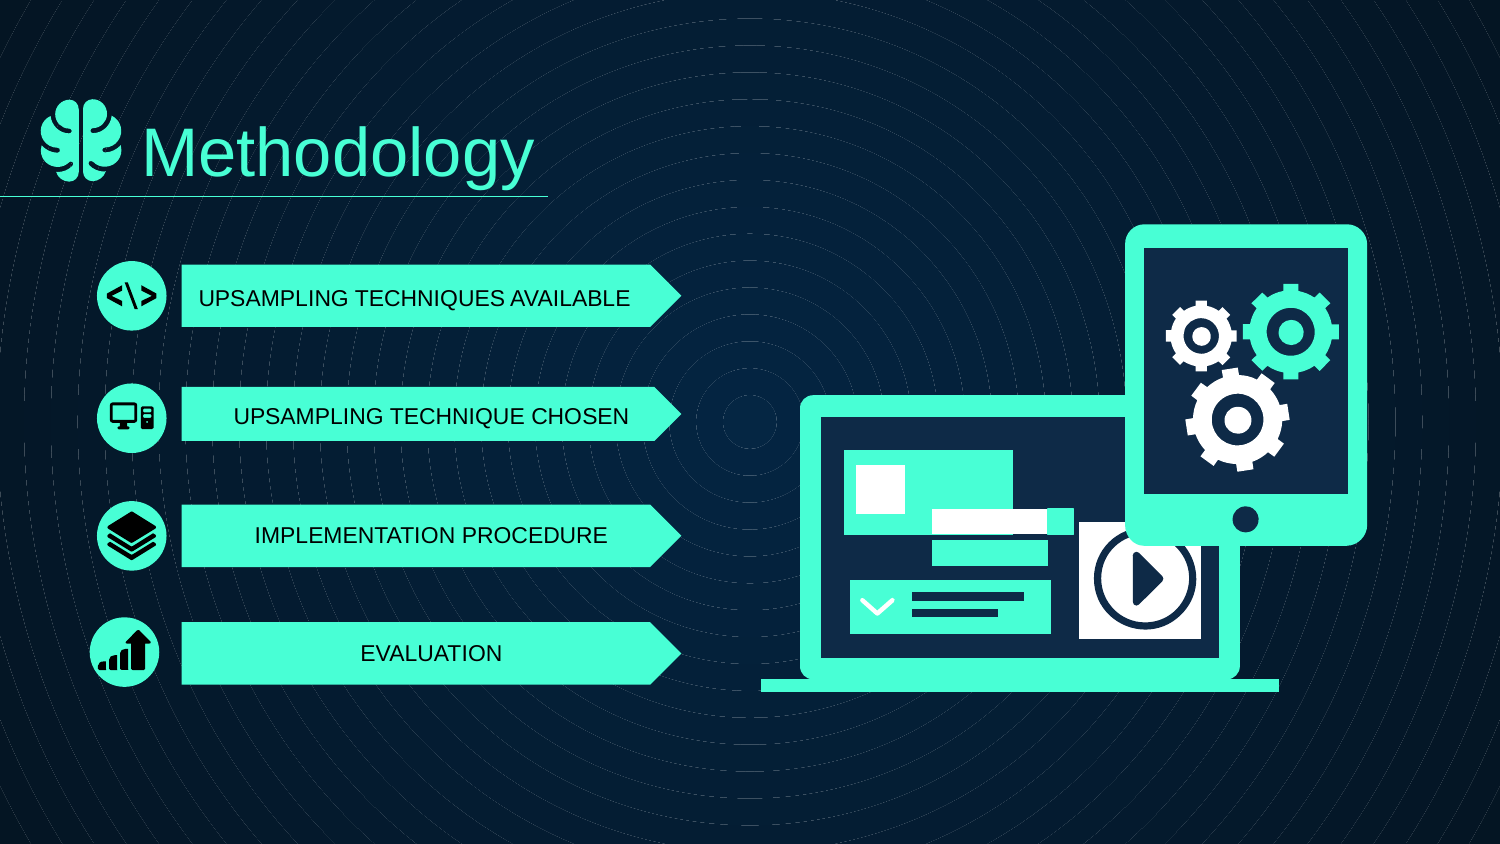

Methodology

UPSAMPLING TECHNIQUES AVAILABLE

UPSAMPLING TECHNIQUE CHOSEN

# IMPLEMENTATION PROCEDURE

EVALUATION